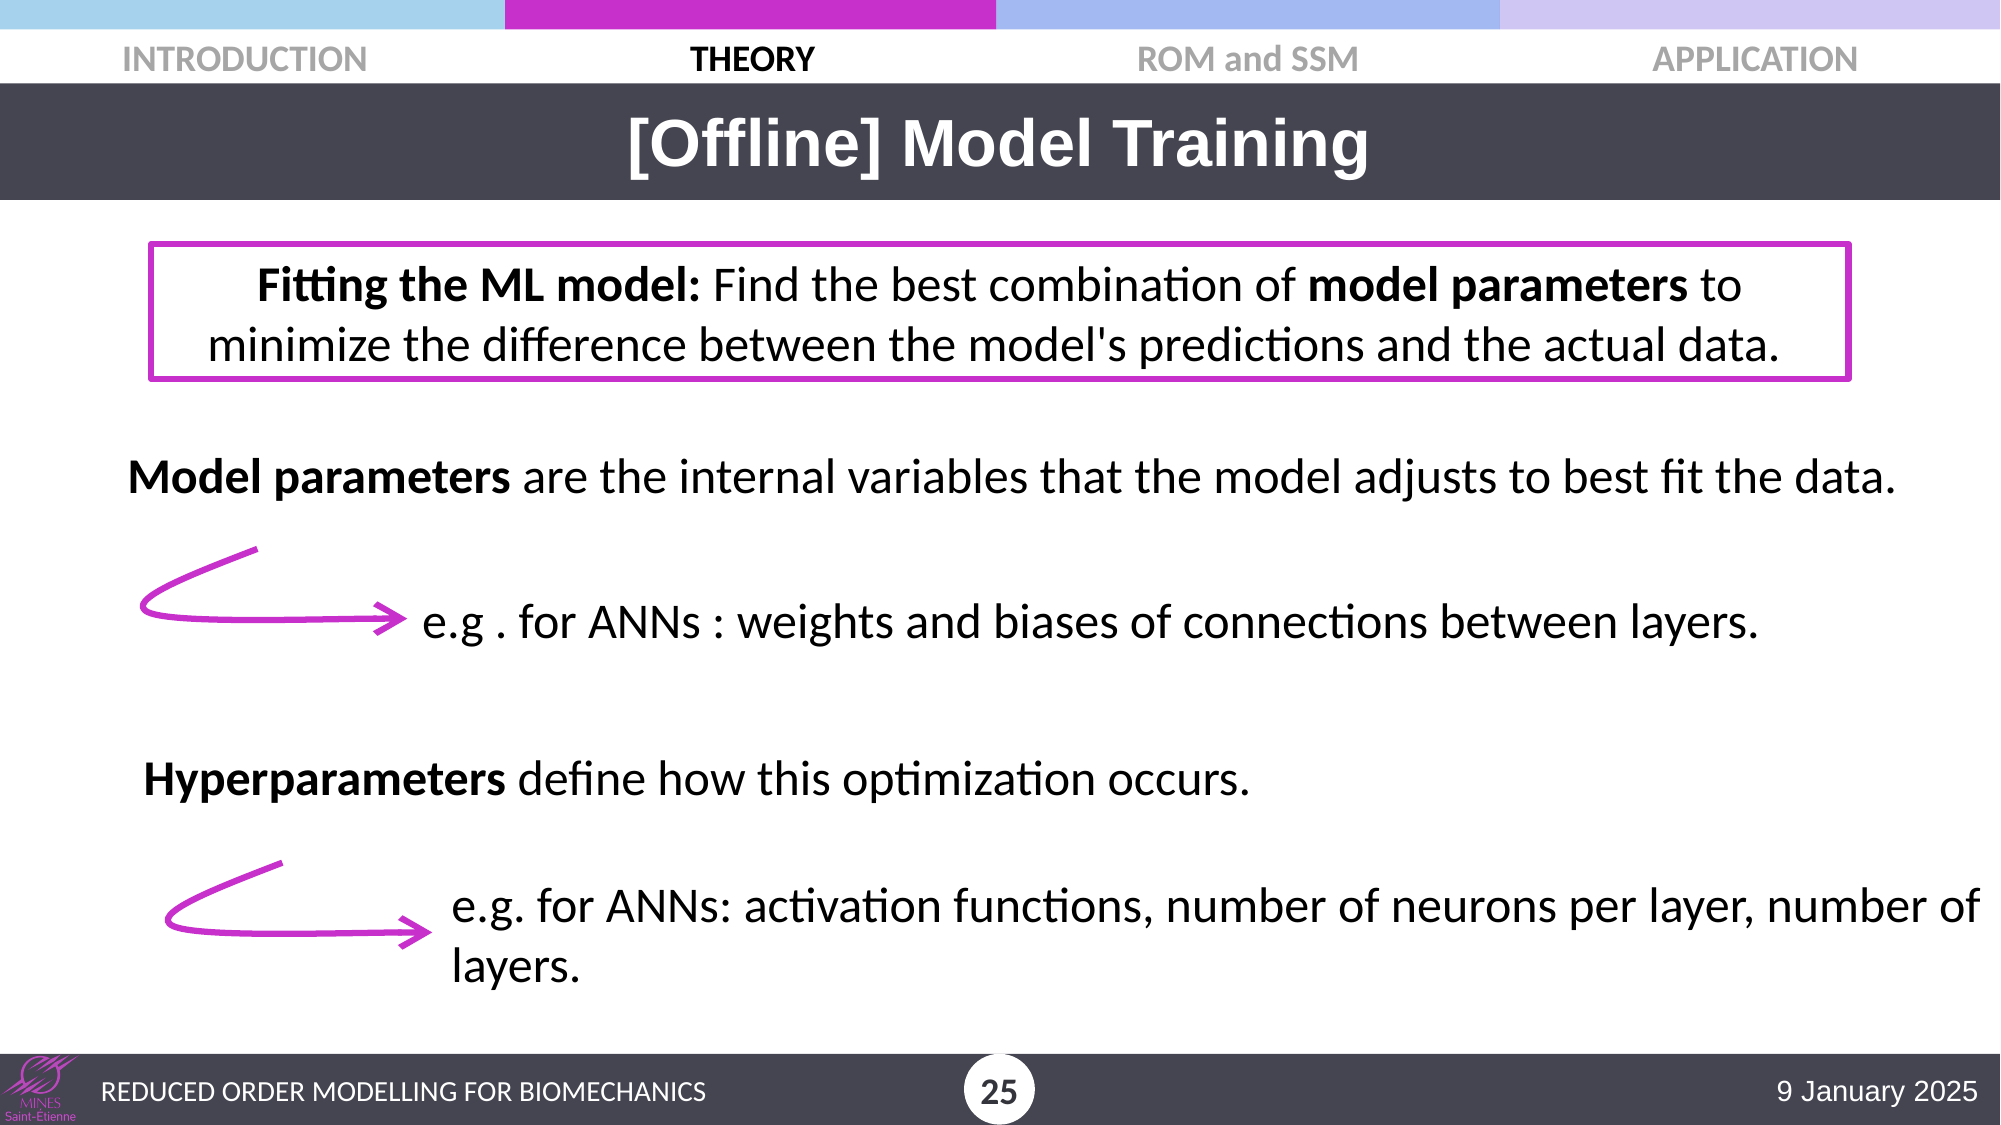

[Offline] Model Training
Fitting the ML model: Find the best combination of model parameters to minimize the difference between the model's predictions and the actual data.
Model parameters are the internal variables that the model adjusts to best fit the data.

e.g . for ANNs : weights and biases of connections between layers.
Hyperparameters define how this optimization occurs.

e.g. for ANNs: activation functions, number of neurons per layer, number of layers.